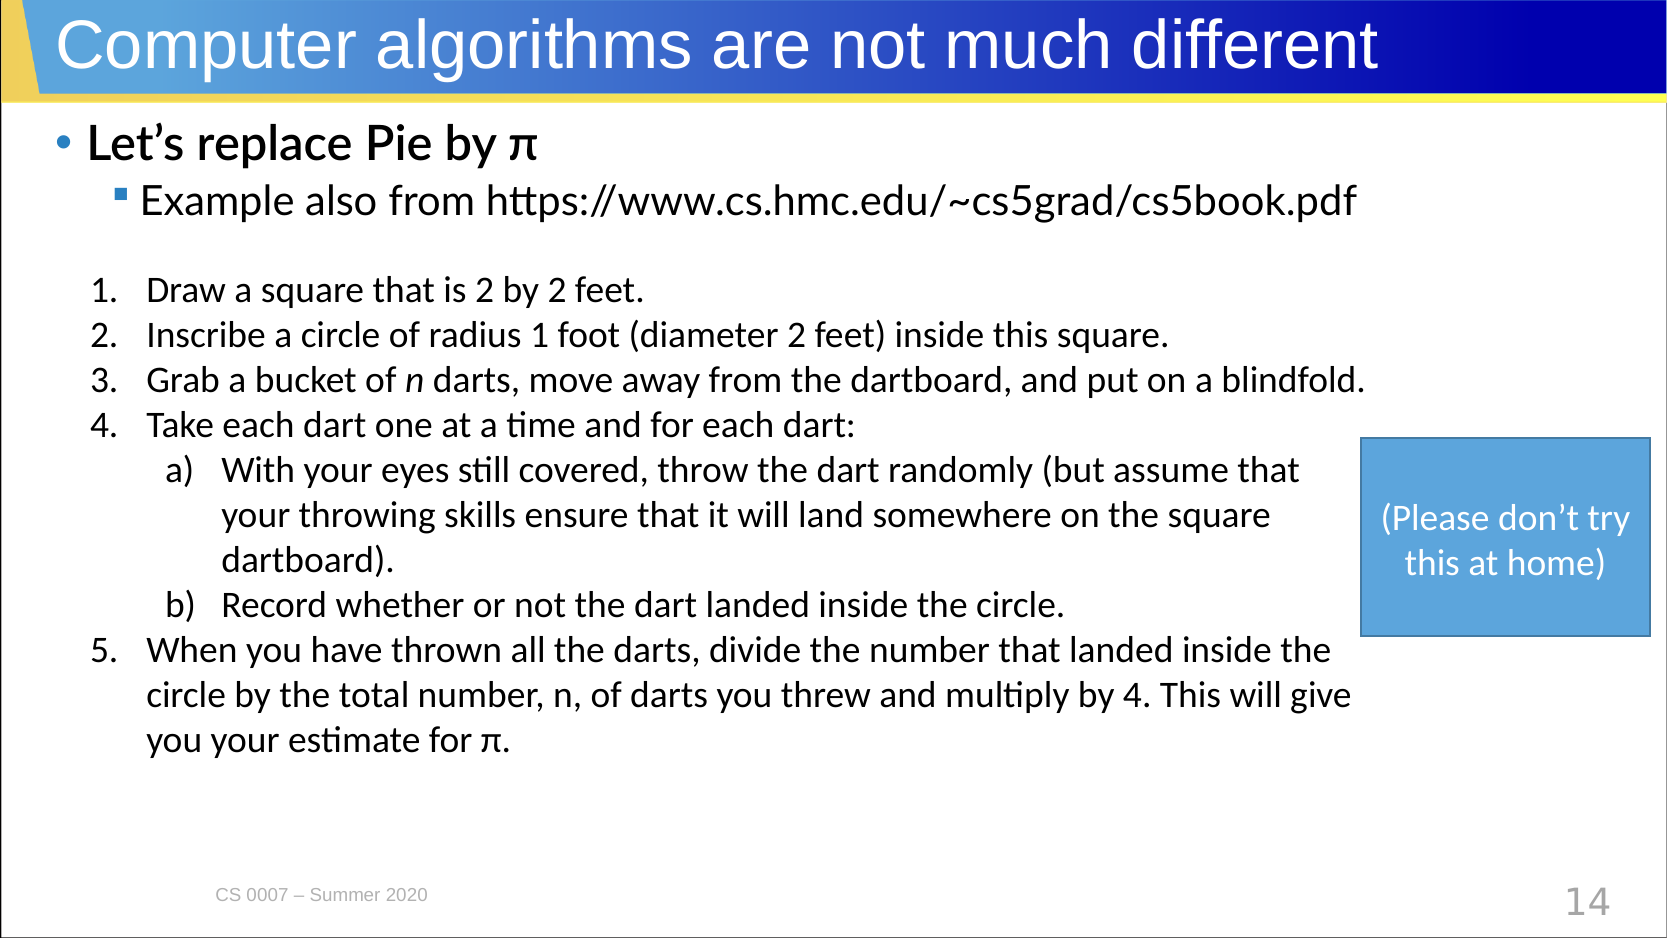

# Computer algorithms are not much different
Let’s replace Pie by π
Example also from https://www.cs.hmc.edu/~cs5grad/cs5book.pdf
Draw a square that is 2 by 2 feet.
Inscribe a circle of radius 1 foot (diameter 2 feet) inside this square.
Grab a bucket of n darts, move away from the dartboard, and put on a blindfold.
Take each dart one at a time and for each dart:
With your eyes still covered, throw the dart randomly (but assume that your throwing skills ensure that it will land somewhere on the square dartboard).
Record whether or not the dart landed inside the circle.
When you have thrown all the darts, divide the number that landed inside the circle by the total number, n, of darts you threw and multiply by 4. This will give you your estimate for π.
(Please don’t try this at home)
CS 0007 – Summer 2020
14